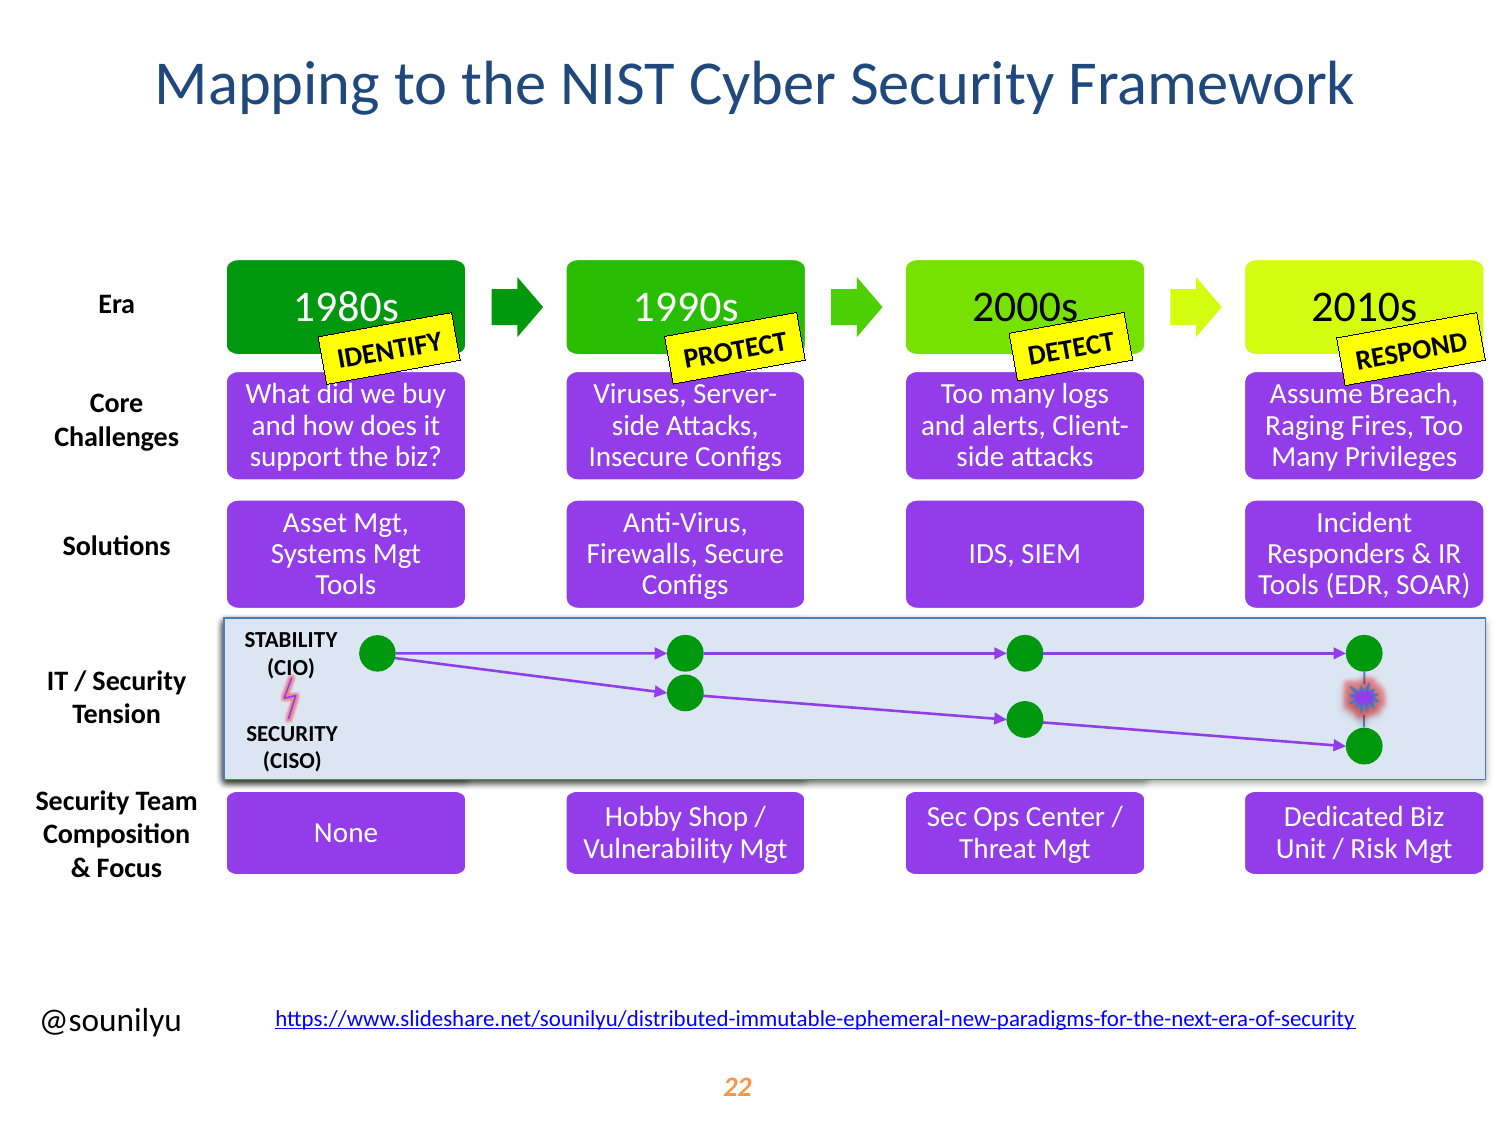

# Mapping to the NIST Cyber Security Framework
1980s
1990s
2000s
2010s

Era
DETECT
PROTECT
IDENTIFY
RESPOND
What did we buy and how does it support the biz?
Too many logs and alerts, Client-side attacks
Viruses, Server-side Attacks, Insecure Configs
Assume Breach, Raging Fires, Too Many Privileges
Core
Challenges
Asset Mgt, Systems Mgt Tools
Anti-Virus, Firewalls, Secure Configs
IDS, SIEM
Incident Responders & IR Tools (EDR, SOAR)
Solutions

STABILITY
(CIO)

SECURITY
(CISO)

IT / Security Tension
Security Team
Composition
& Focus
None
Hobby Shop / Vulnerability Mgt
Sec Ops Center / Threat Mgt
Dedicated Biz
Unit / Risk Mgt
@sounilyu
https://www.slideshare.net/sounilyu/distributed-immutable-ephemeral-new-paradigms-for-the-next-era-of-security